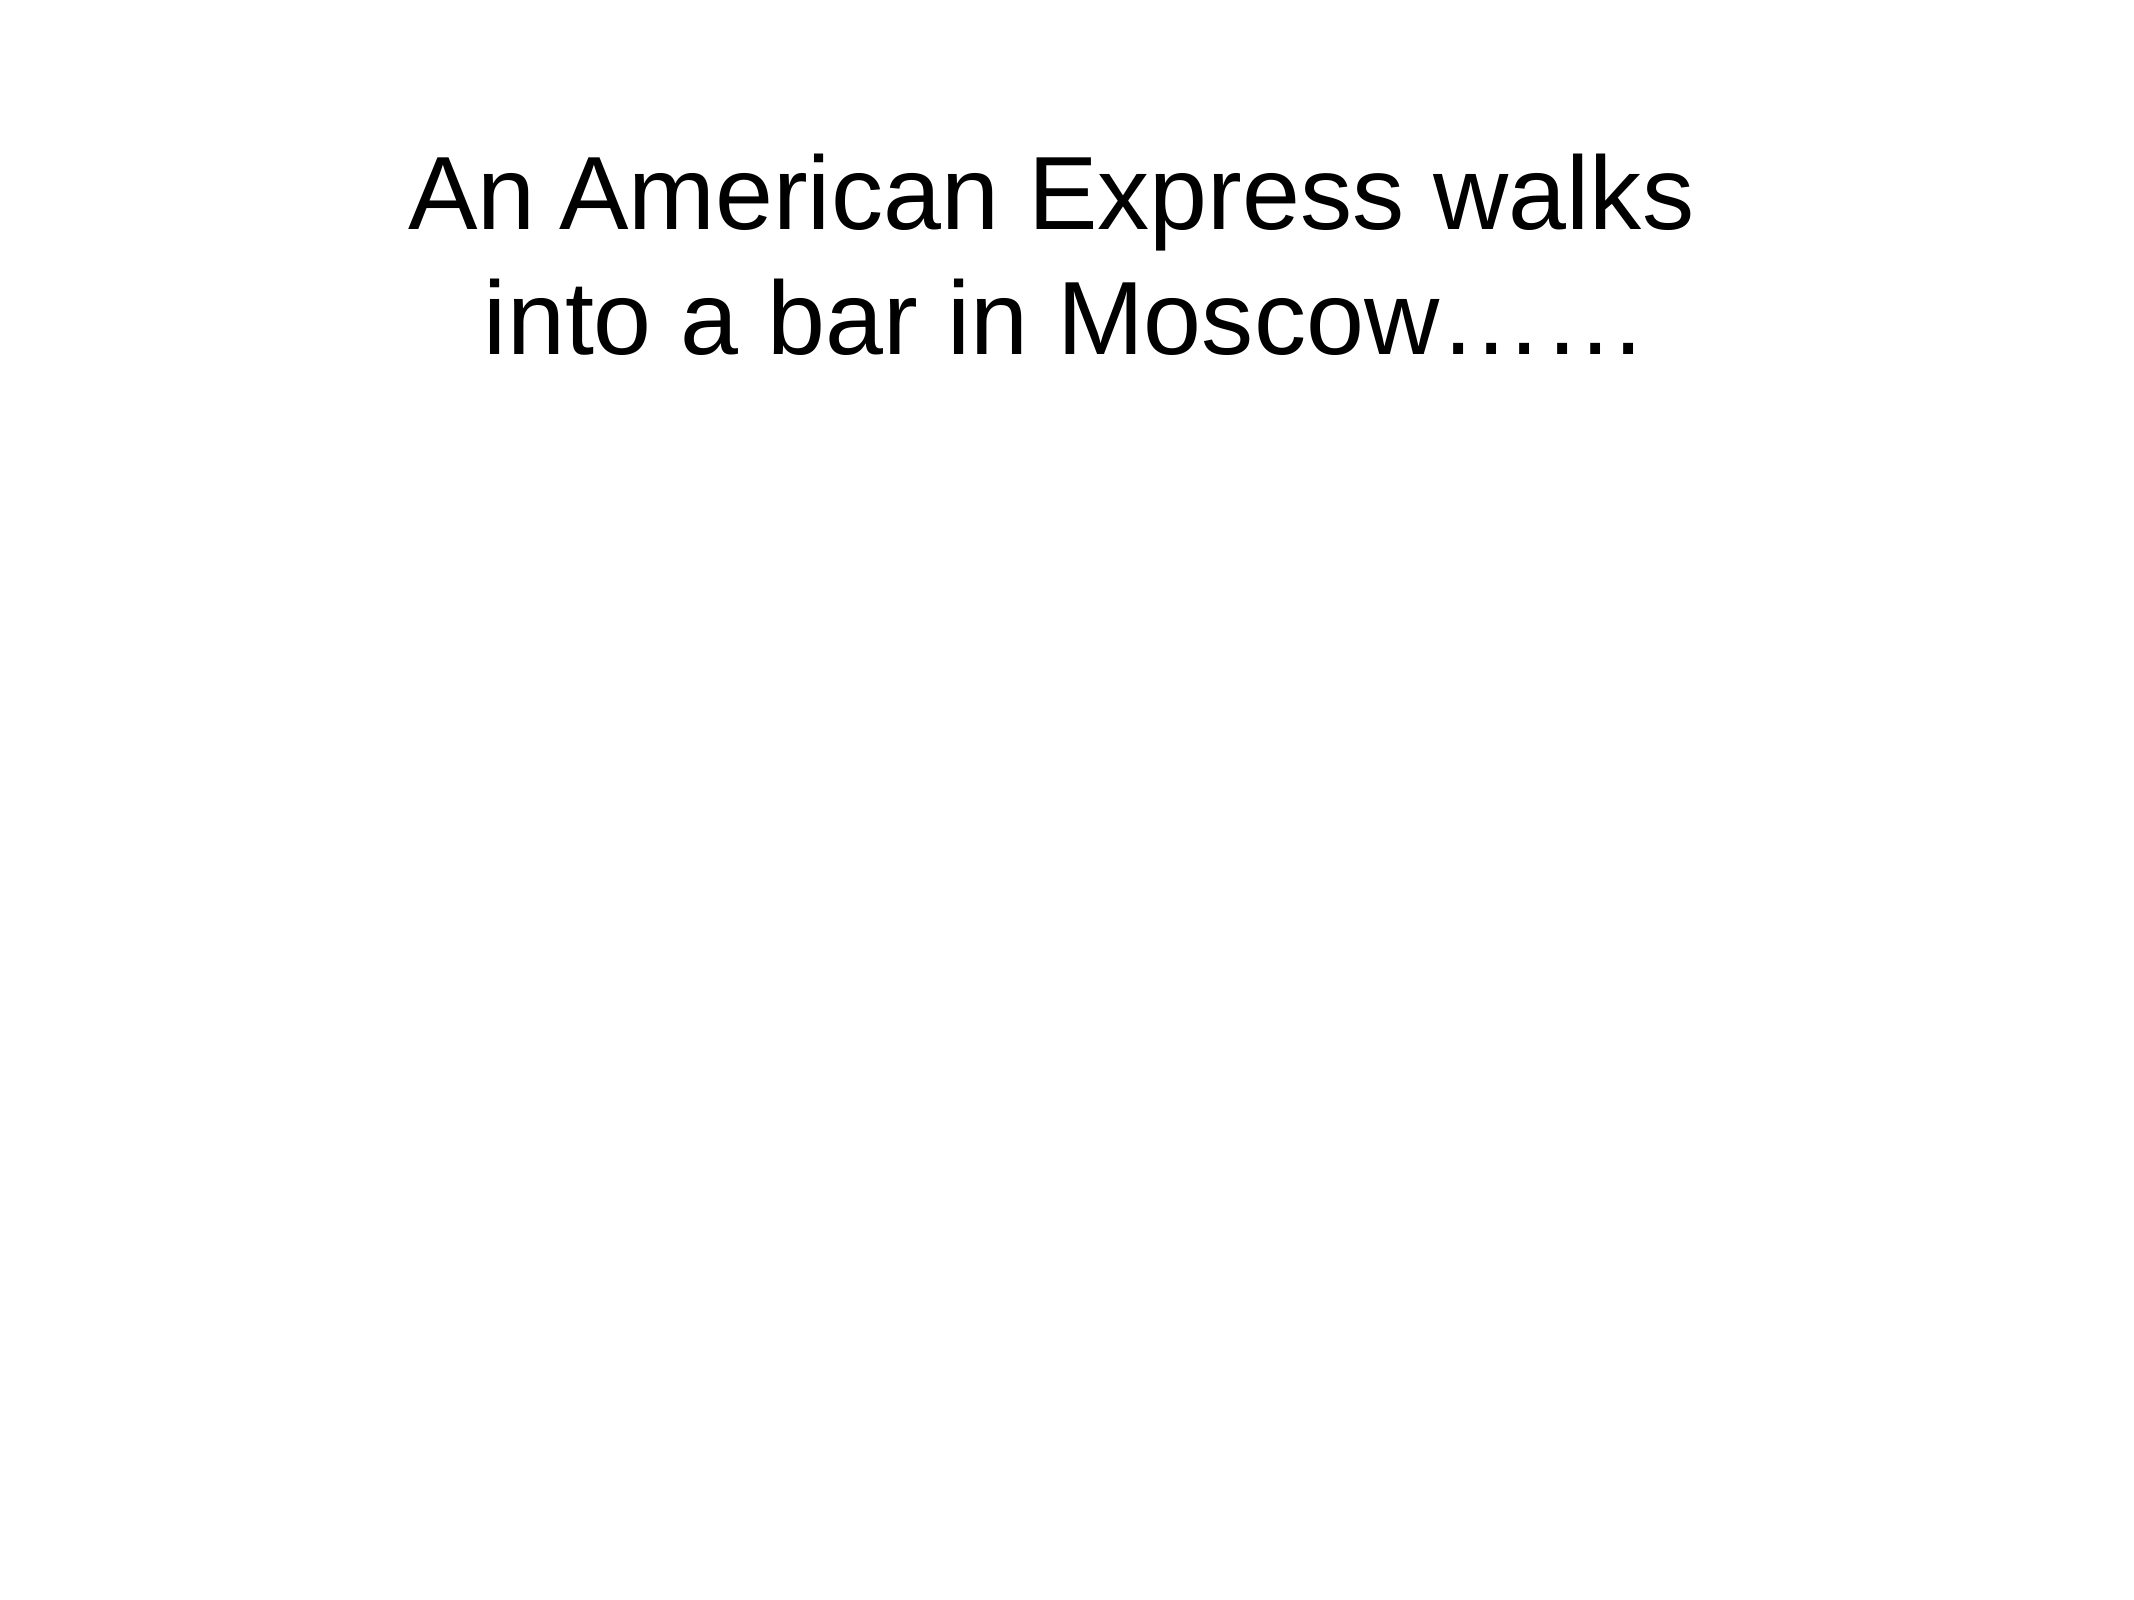

# An American Express walks
into a bar in Moscow……